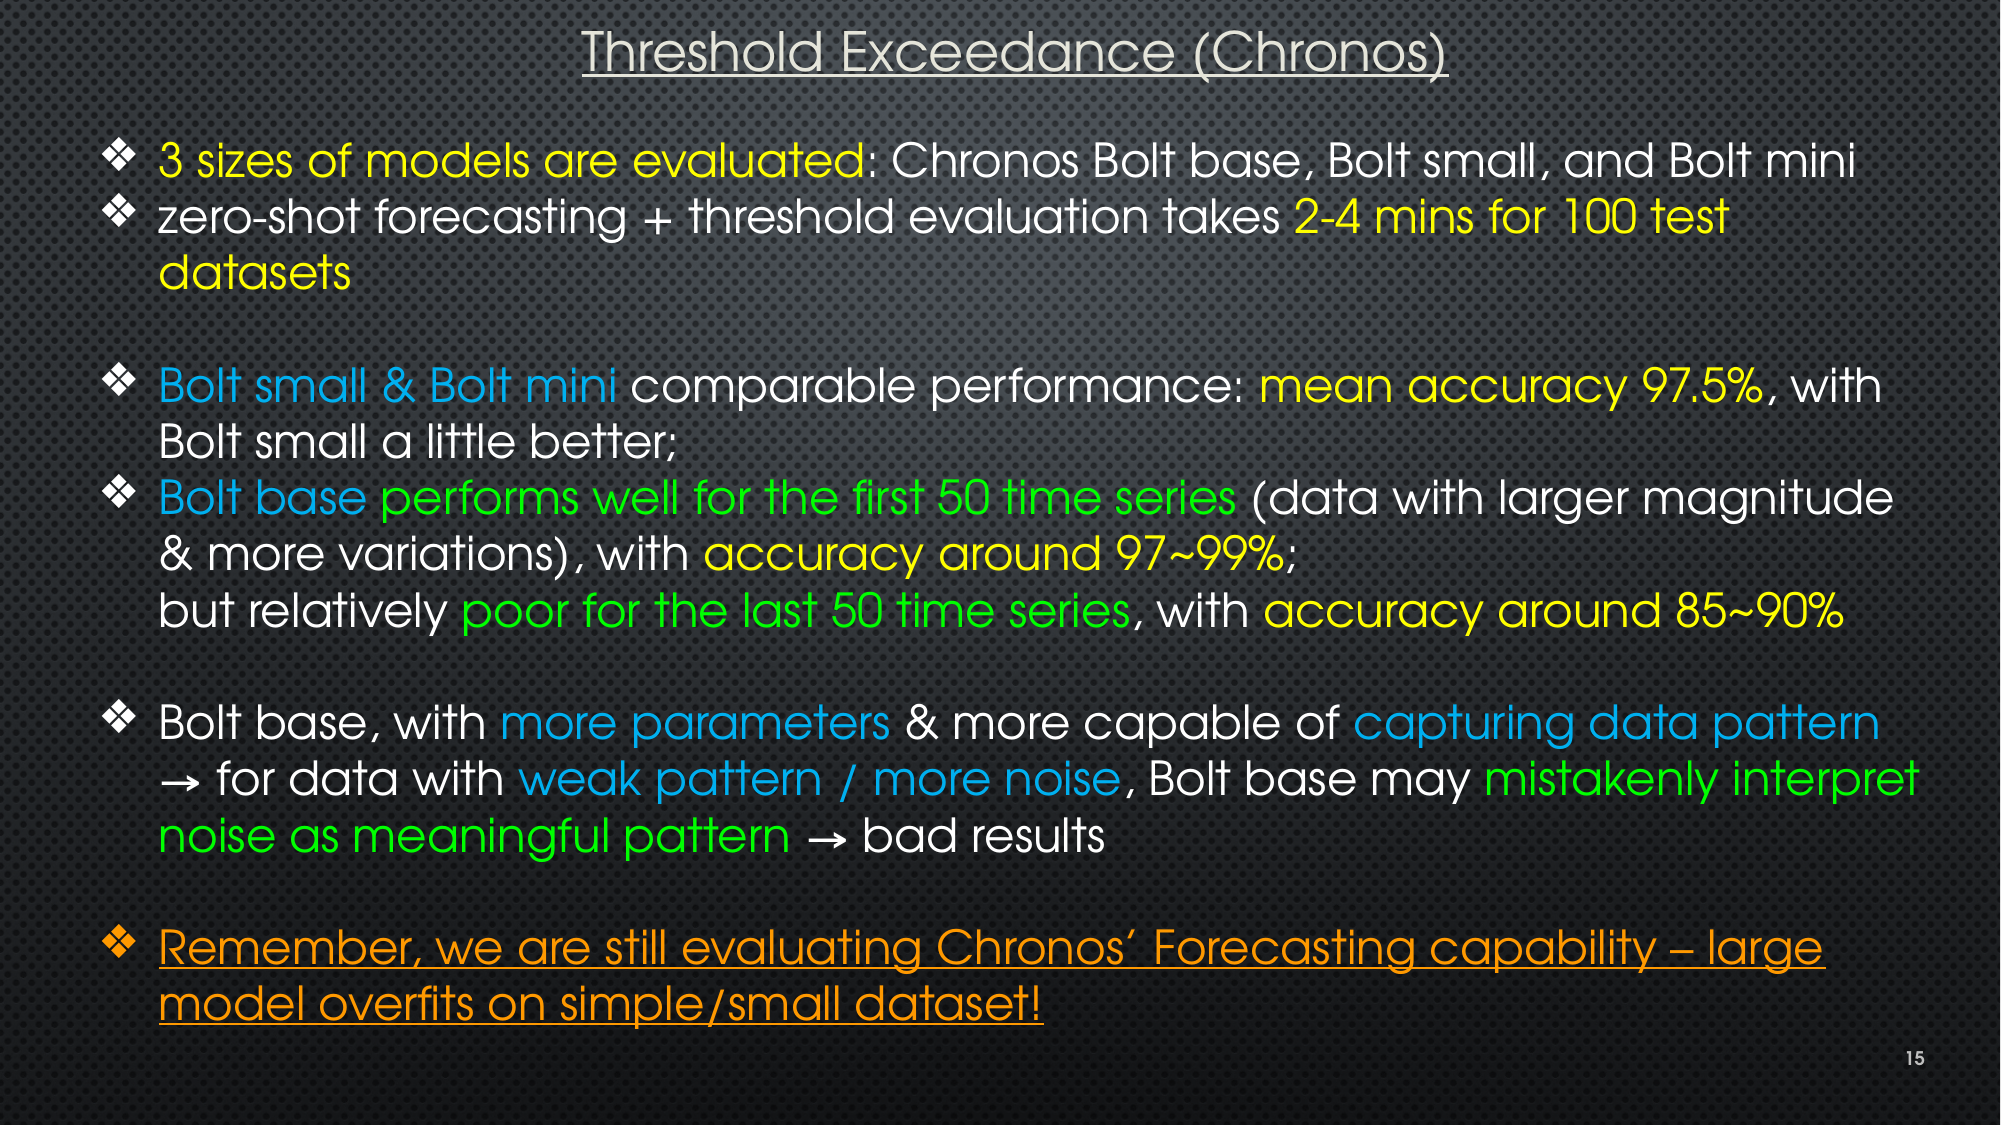

# Threshold Exceedance (Chronos)
3 sizes of models are evaluated: Chronos Bolt base, Bolt small, and Bolt mini
zero-shot forecasting + threshold evaluation takes 2-4 mins for 100 test datasets

Bolt small & Bolt mini comparable performance: mean accuracy 97.5%, with Bolt small a little better;
Bolt base performs well for the first 50 time series (data with larger magnitude & more variations), with accuracy around 97~99%;
but relatively poor for the last 50 time series, with accuracy around 85~90%

Bolt base, with more parameters & more capable of capturing data pattern
→ for data with weak pattern / more noise, Bolt base may mistakenly interpret noise as meaningful pattern → bad results

Remember, we are still evaluating Chronos’ Forecasting capability – large model overfits on simple/small dataset!
15